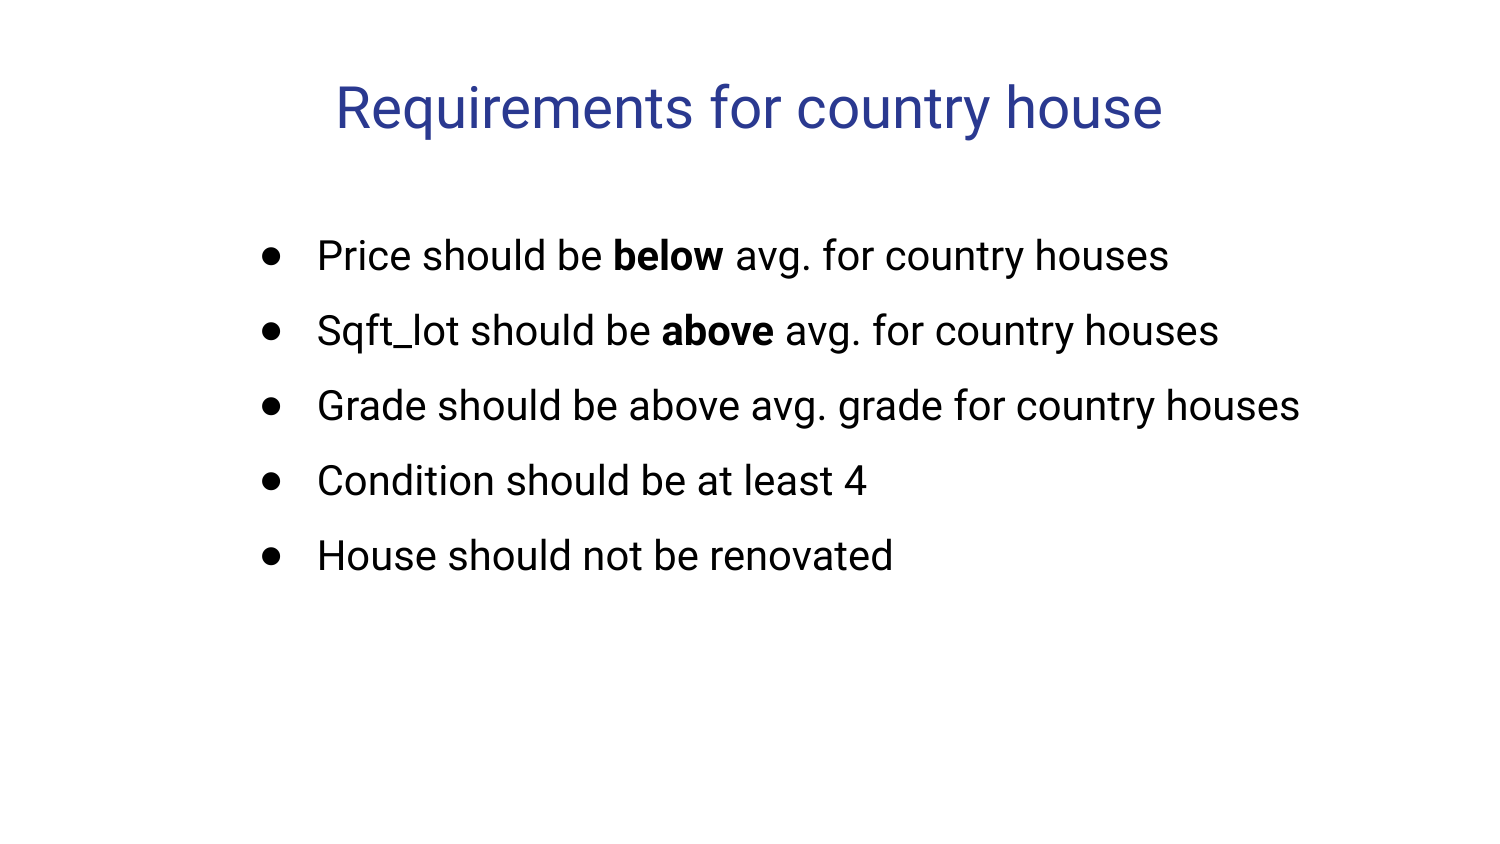

# Requirements for country house
Price should be below avg. for country houses
Sqft_lot should be above avg. for country houses
Grade should be above avg. grade for country houses
Condition should be at least 4
House should not be renovated